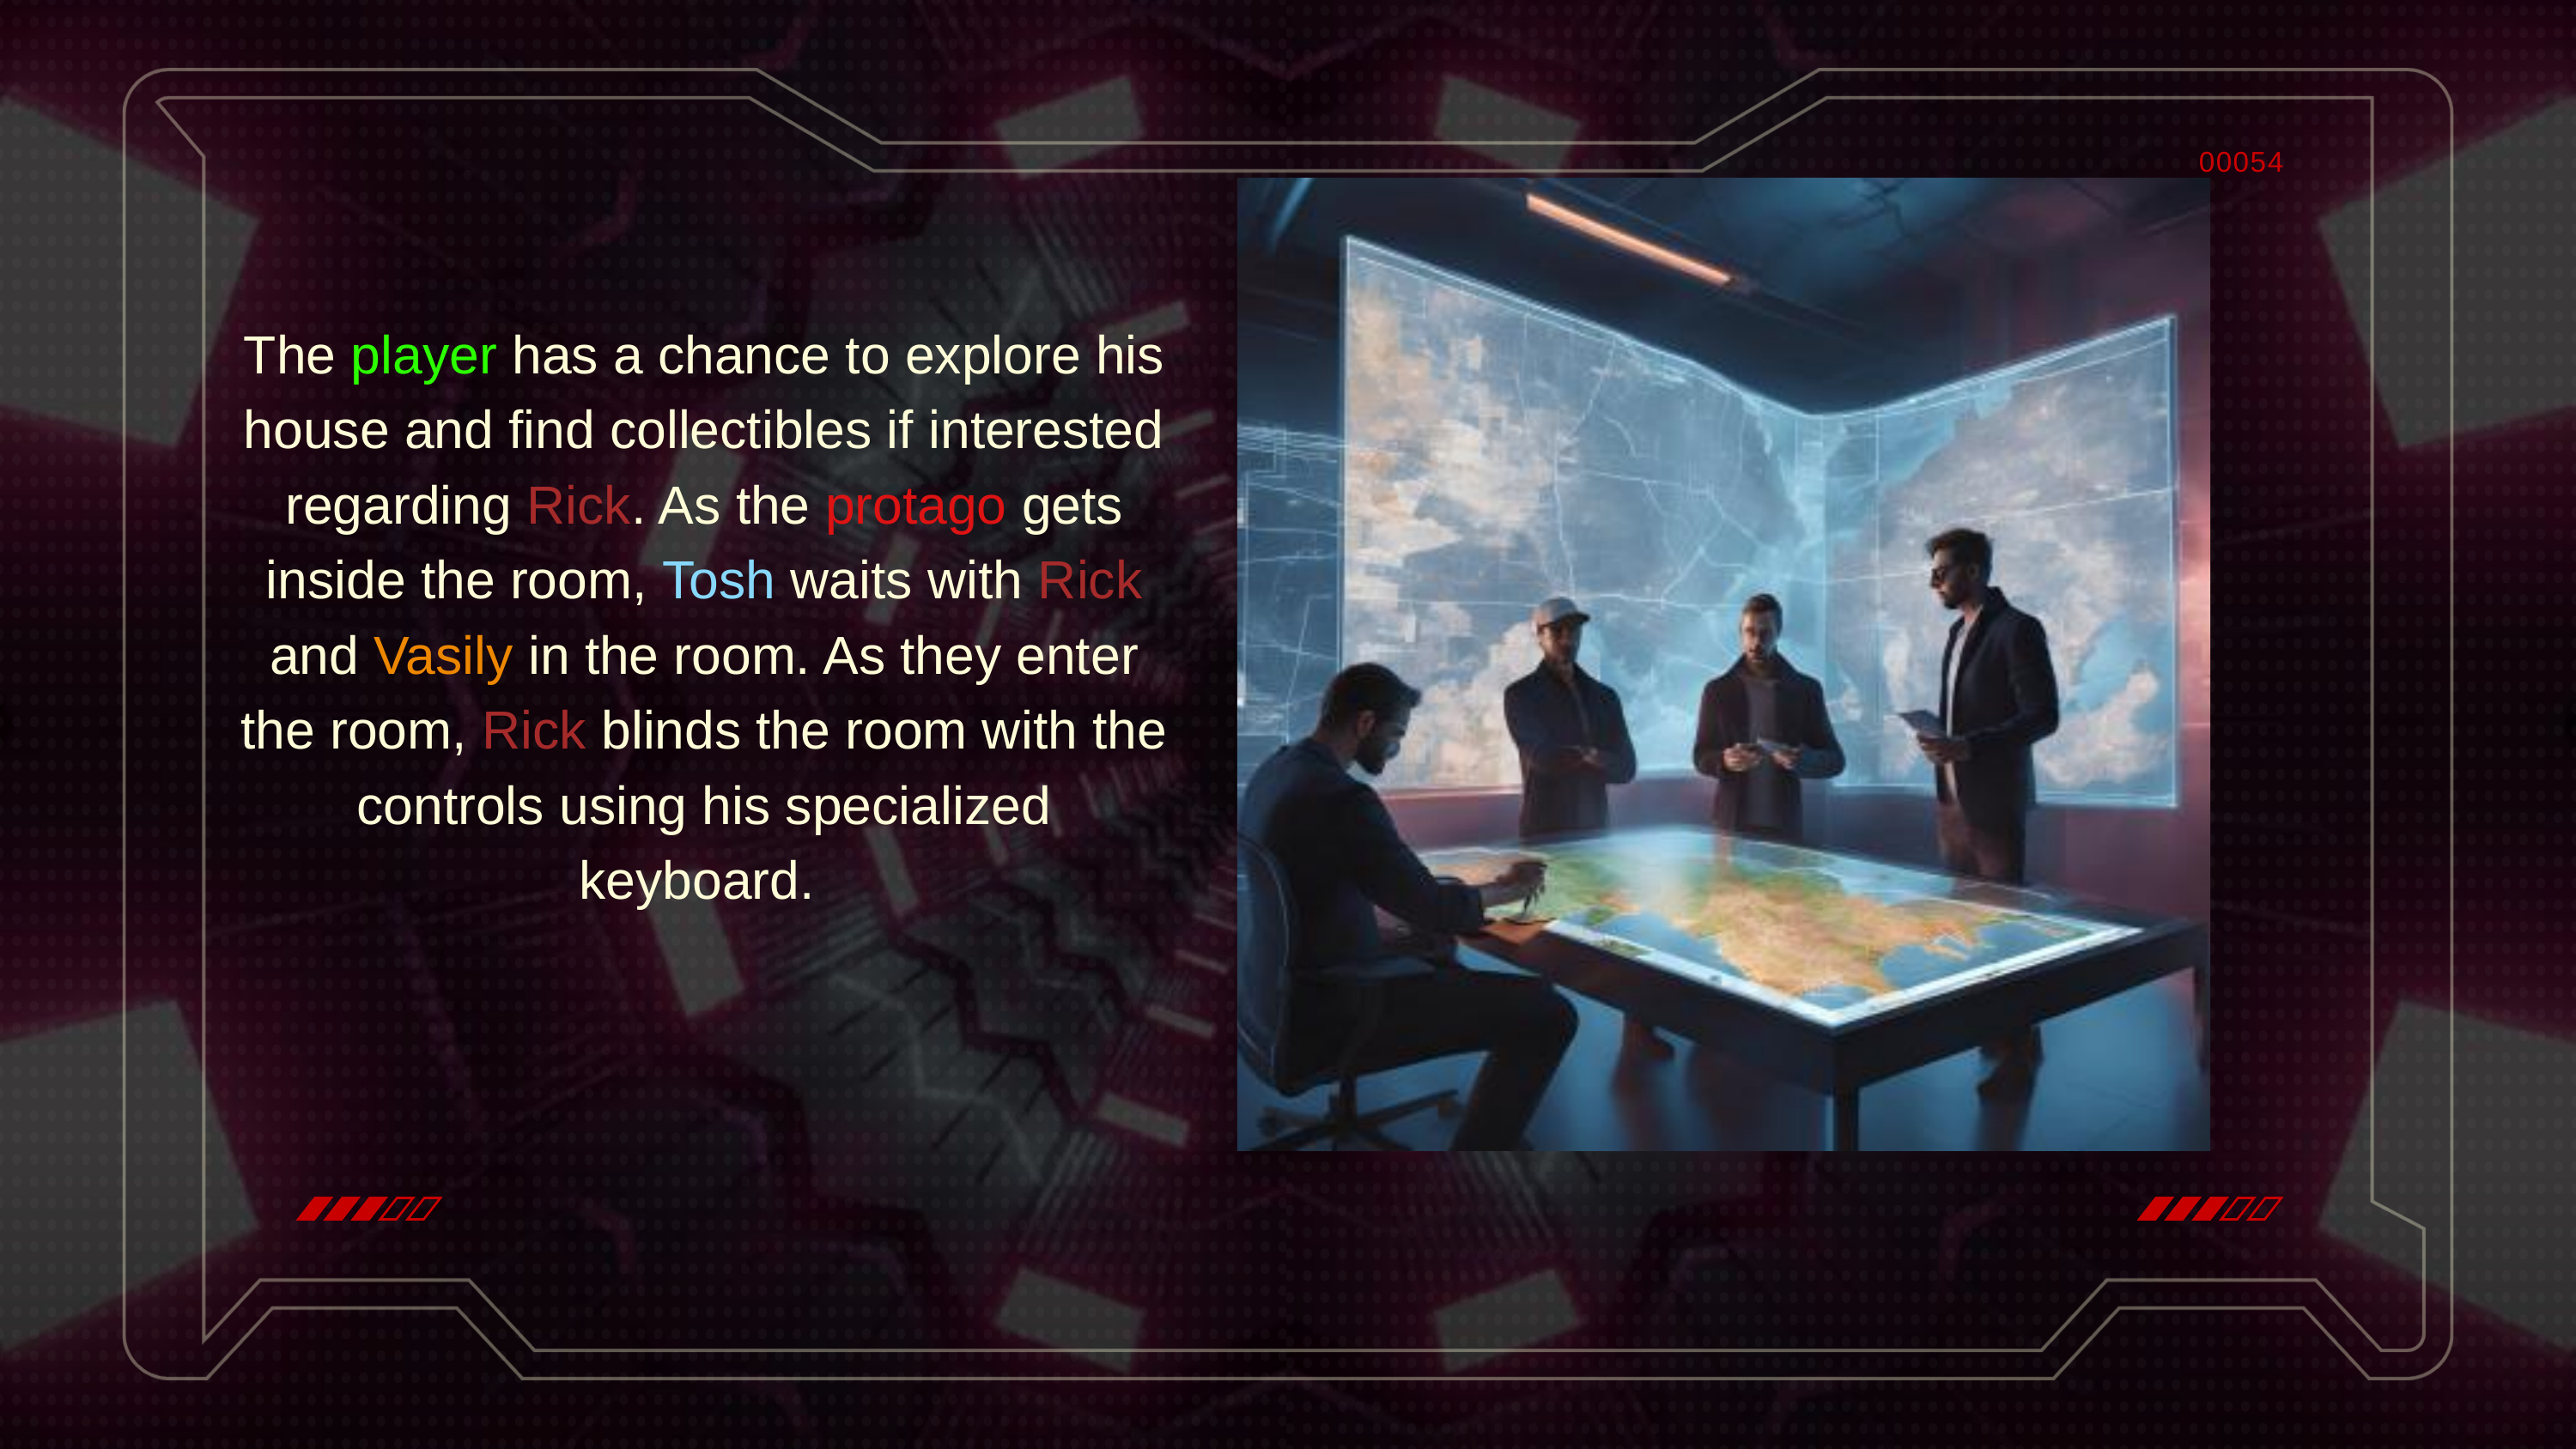

00054

The player has a chance to explore his house and find collectibles if interested regarding Rick. As the protago gets inside the room, Tosh waits with Rick and Vasily in the room. As they enter the room, Rick blinds the room with the controls using his specialized keyboard.